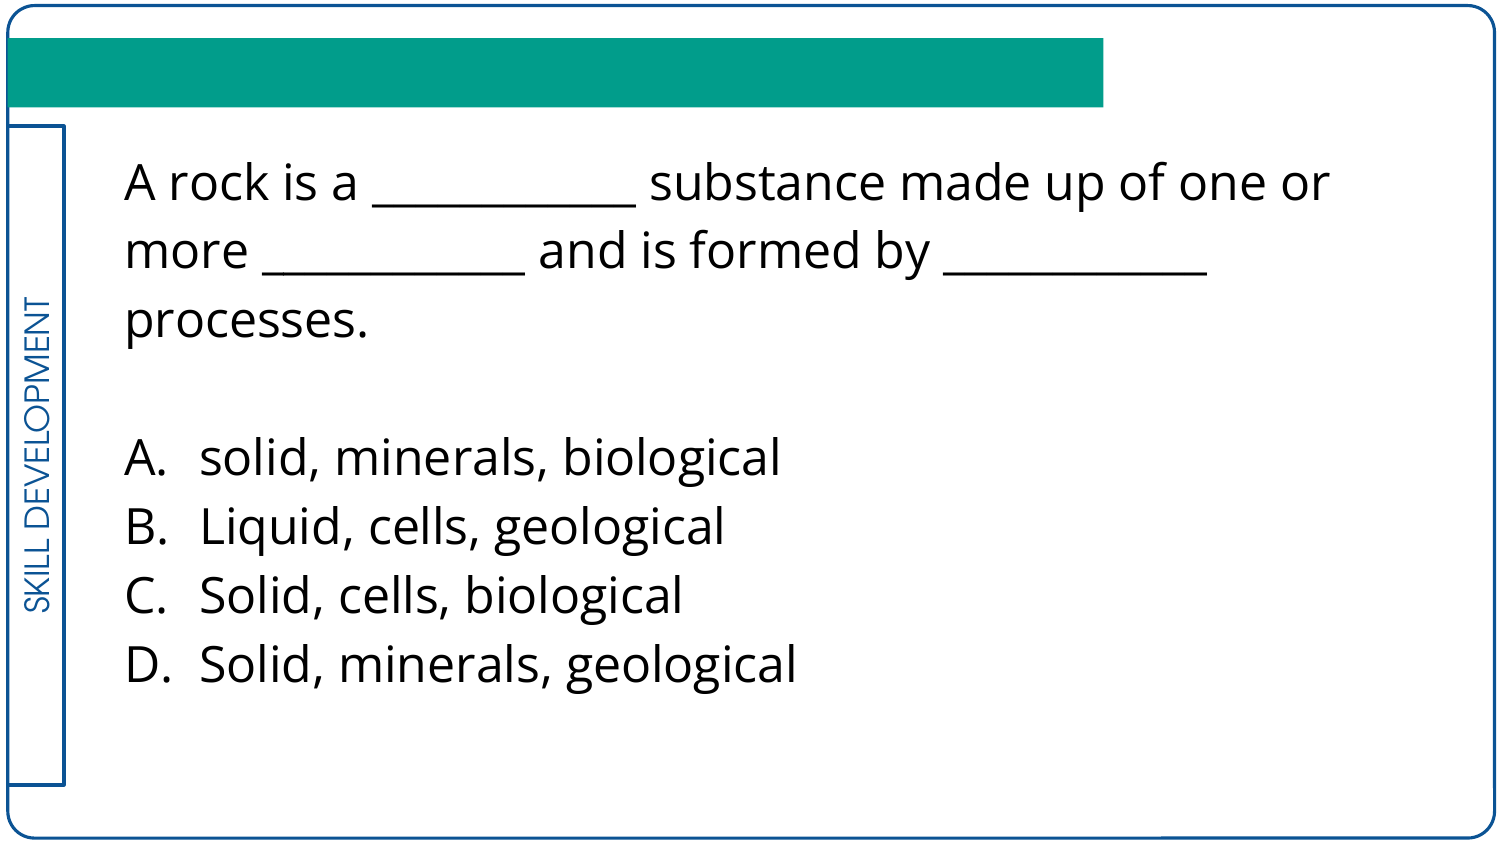

A rock is a ____________ substance made up of one or more ____________ and is formed by ____________ processes.

solid, minerals, biological
Liquid, cells, geological
Solid, cells, biological
Solid, minerals, geological